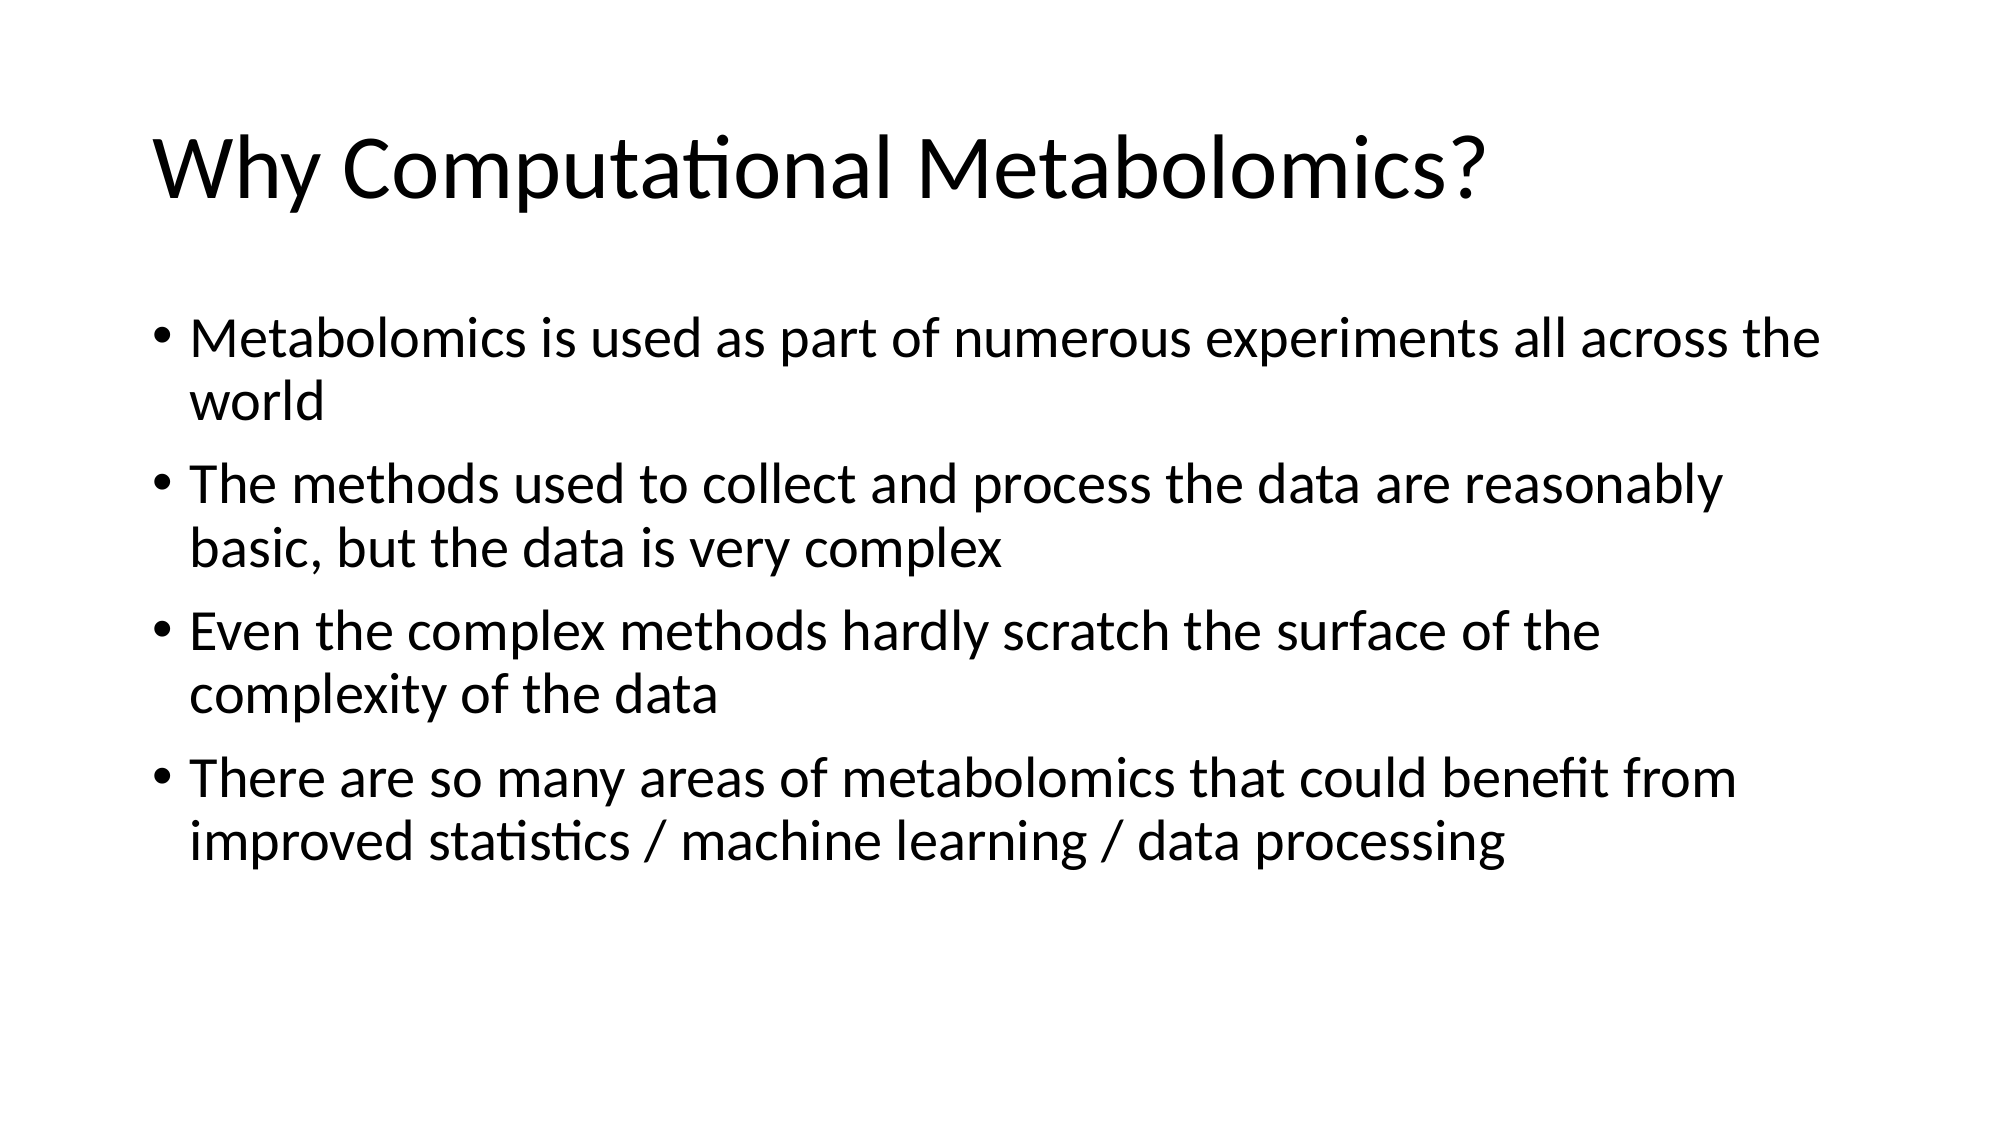

# Why Computational Metabolomics?
Metabolomics is used as part of numerous experiments all across the world
The methods used to collect and process the data are reasonably basic, but the data is very complex
Even the complex methods hardly scratch the surface of the complexity of the data
There are so many areas of metabolomics that could benefit from improved statistics / machine learning / data processing